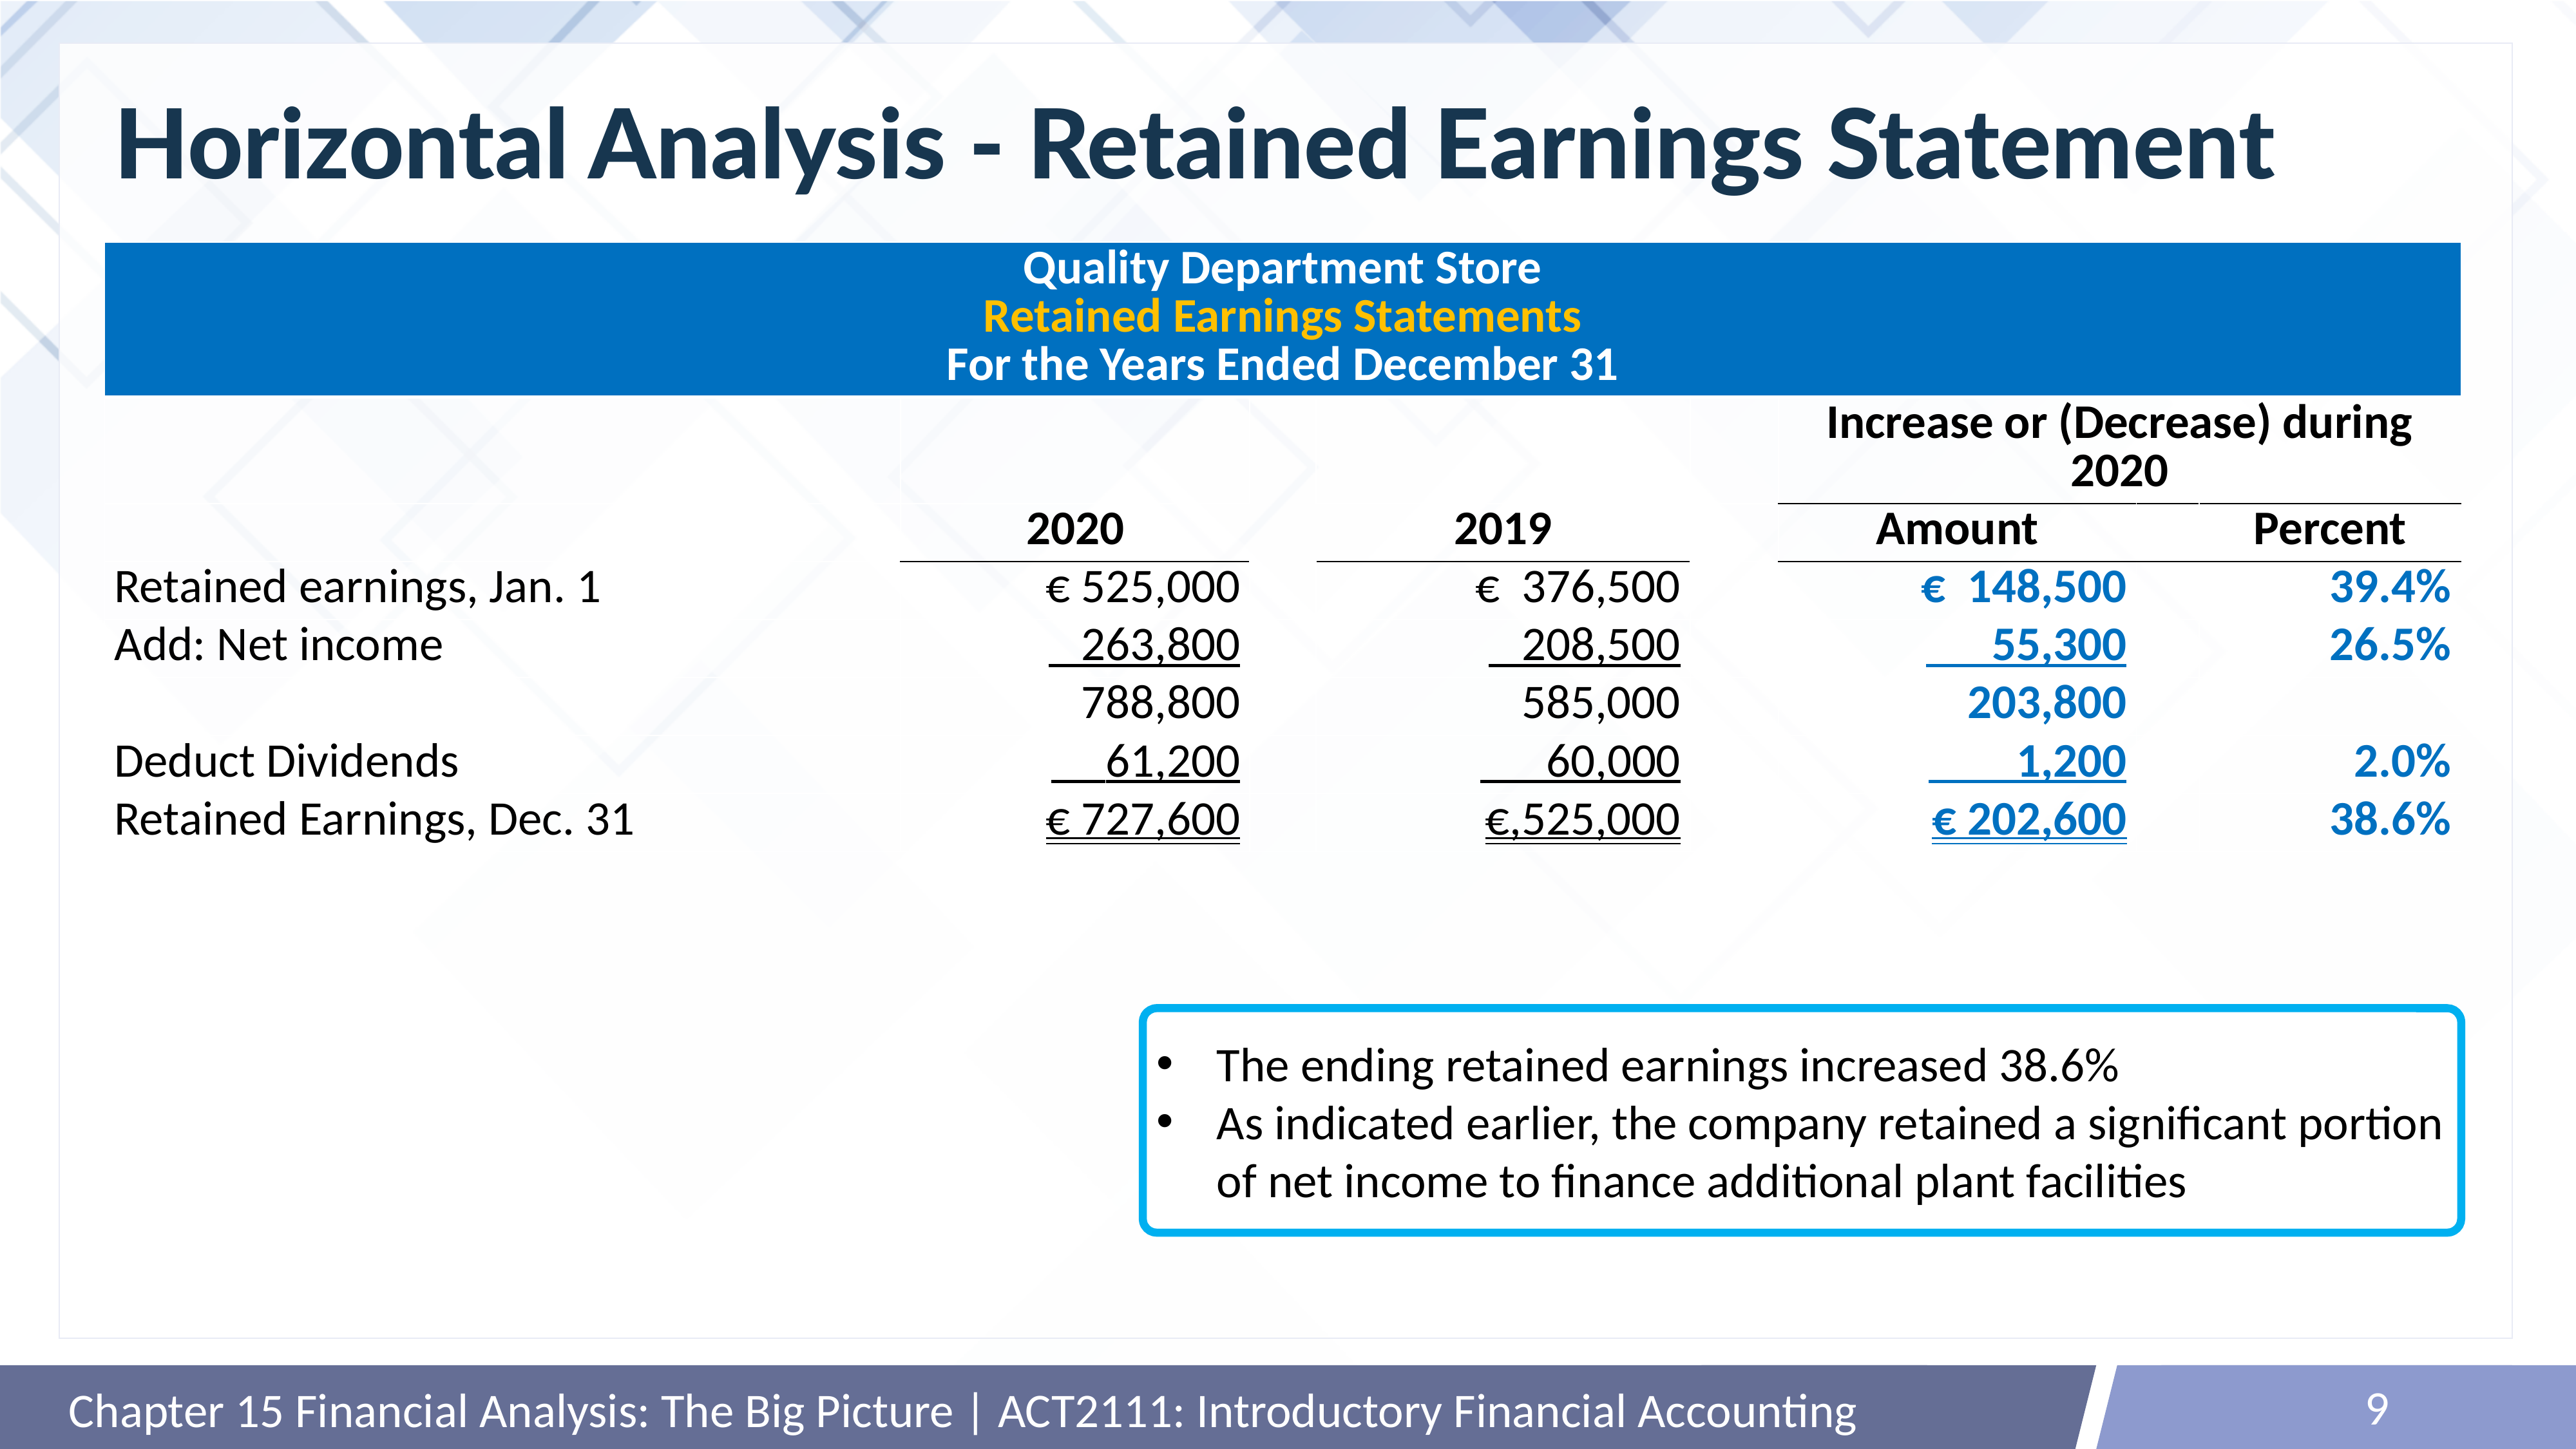

# Horizontal Analysis - Retained Earnings Statement
| Quality Department Store Retained Earnings Statements For the Years Ended December 31 |  |  |  |  |  |  |  |
| --- | --- | --- | --- | --- | --- | --- | --- |
|  |  |  |  |  | Increase or (Decrease) during 2020 |  |  |
|  | 2020 |  | 2019 |  | Amount |  | Percent |
| Retained earnings, Jan. 1 | € 525,000 |  | € 376,500 |  | € 148,500 |  | 39.4% |
| Add: Net income | 263,800 |  | 208,500 |  | 55,300 |  | 26.5% |
|  | 788,800 |  | 585,000 |  | 203,800 |  |  |
| Deduct Dividends | 61,200 |  | 60,000 |  | 1,200 |  | 2.0% |
| Retained Earnings, Dec. 31 | € 727,600 |  | €,525,000 |  | € 202,600 |  | 38.6% |

The ending retained earnings increased 38.6%
As indicated earlier, the company retained a significant portion of net income to finance additional plant facilities
9
Chapter 15 Financial Analysis: The Big Picture | ACT2111: Introductory Financial Accounting